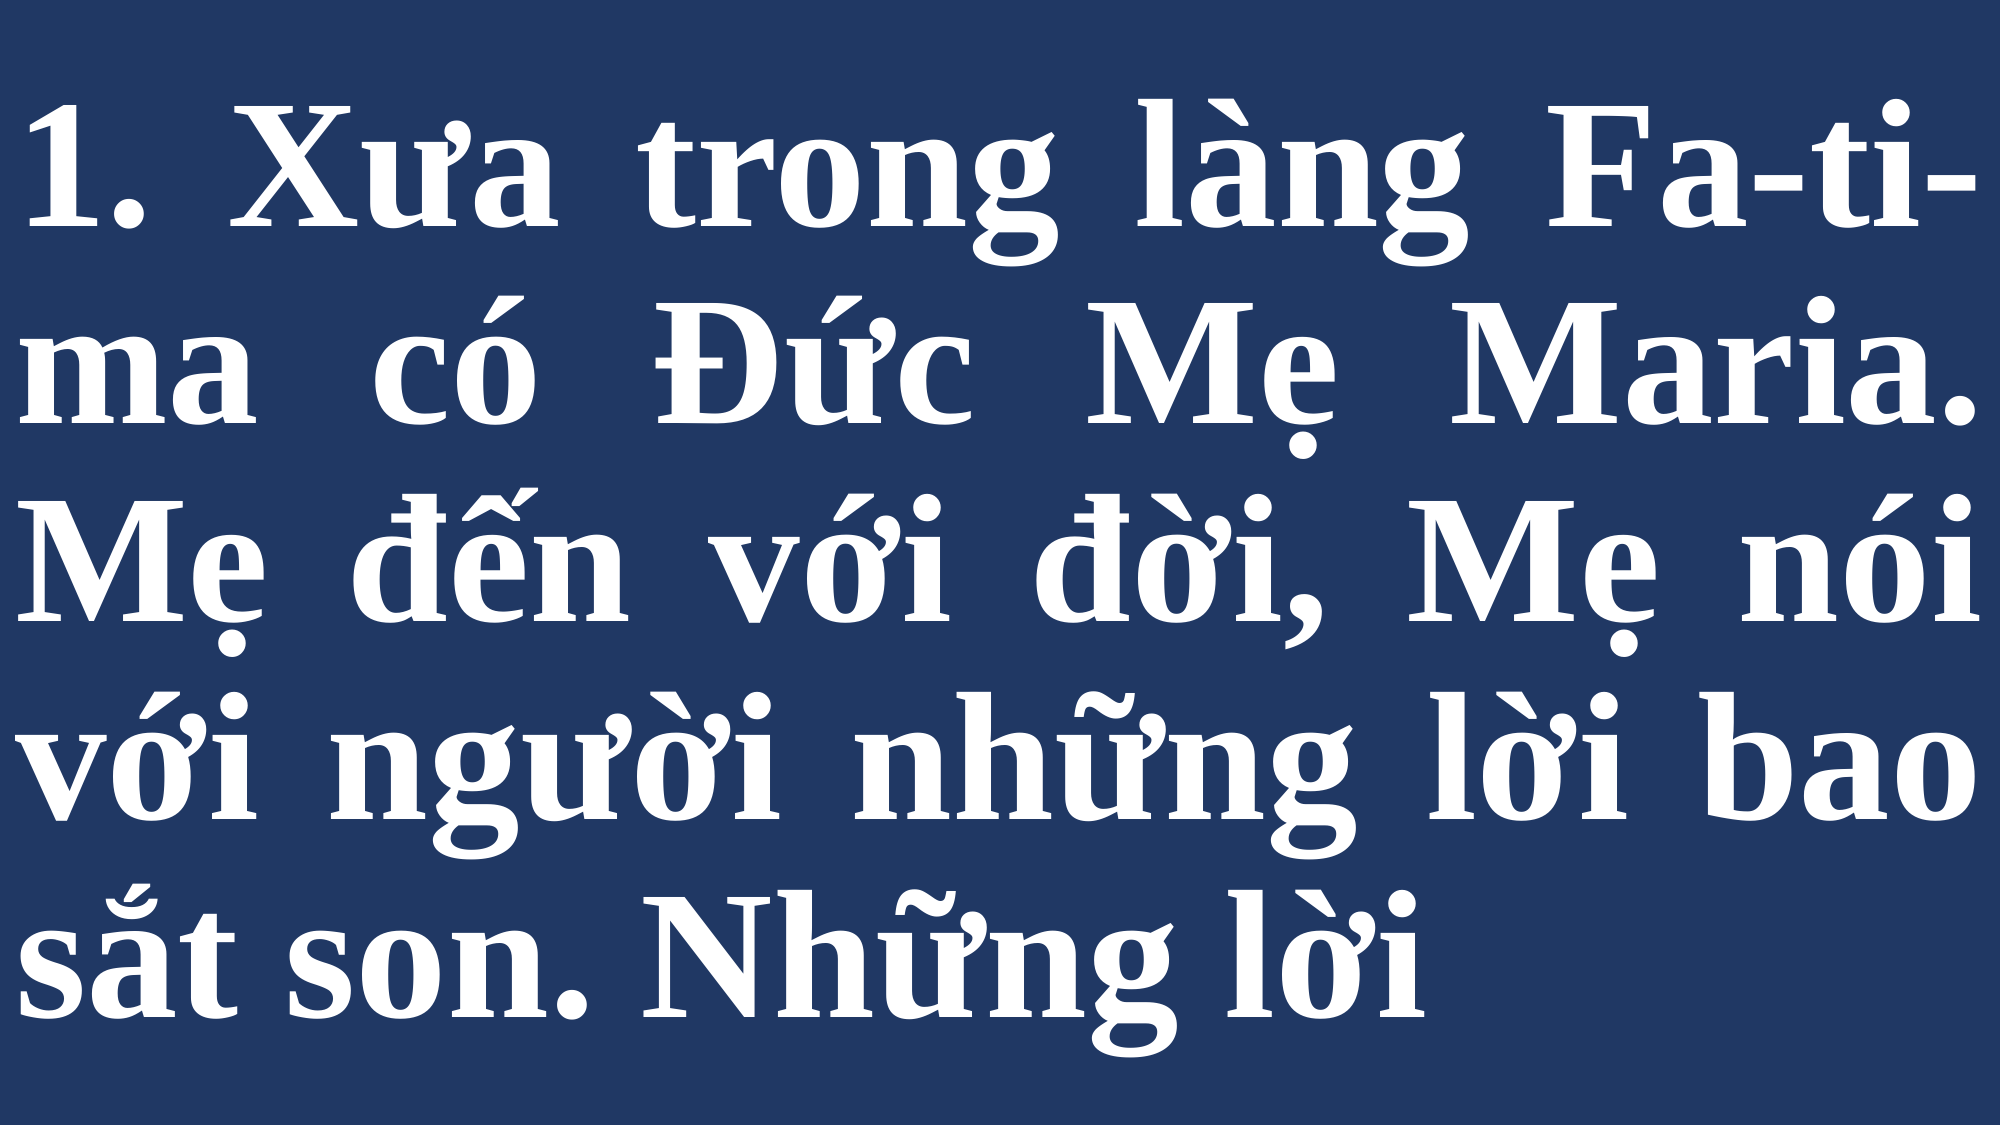

# 1. Xưa trong làng Fa-ti-ma có Đức Mẹ Maria. Mẹ đến với đời, Mẹ nói với người những lời bao sắt son. Những lời